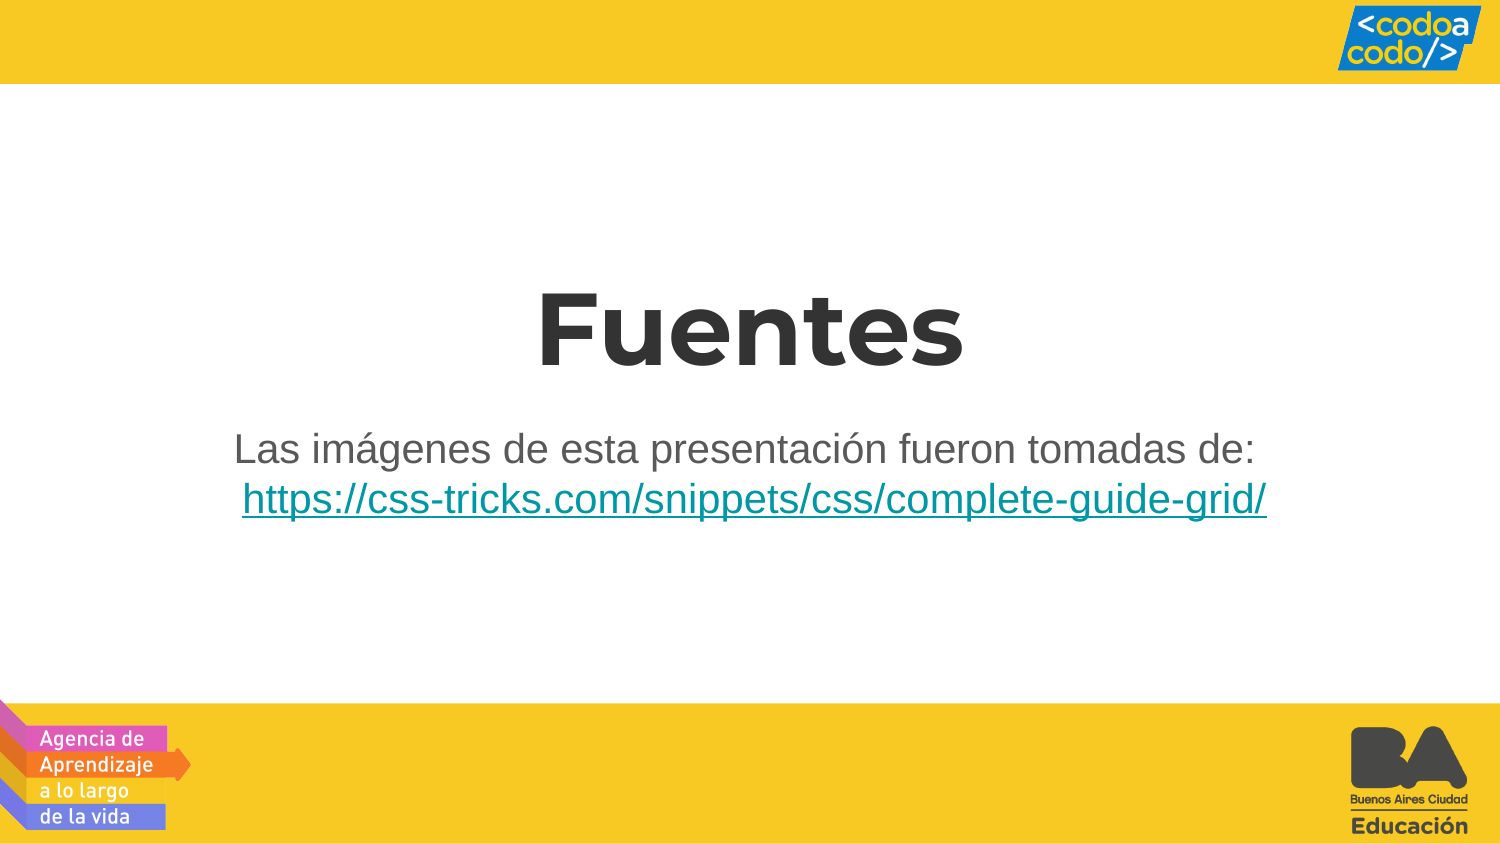

# Fuentes
Las imágenes de esta presentación fueron tomadas de: https://css-tricks.com/snippets/css/complete-guide-grid/